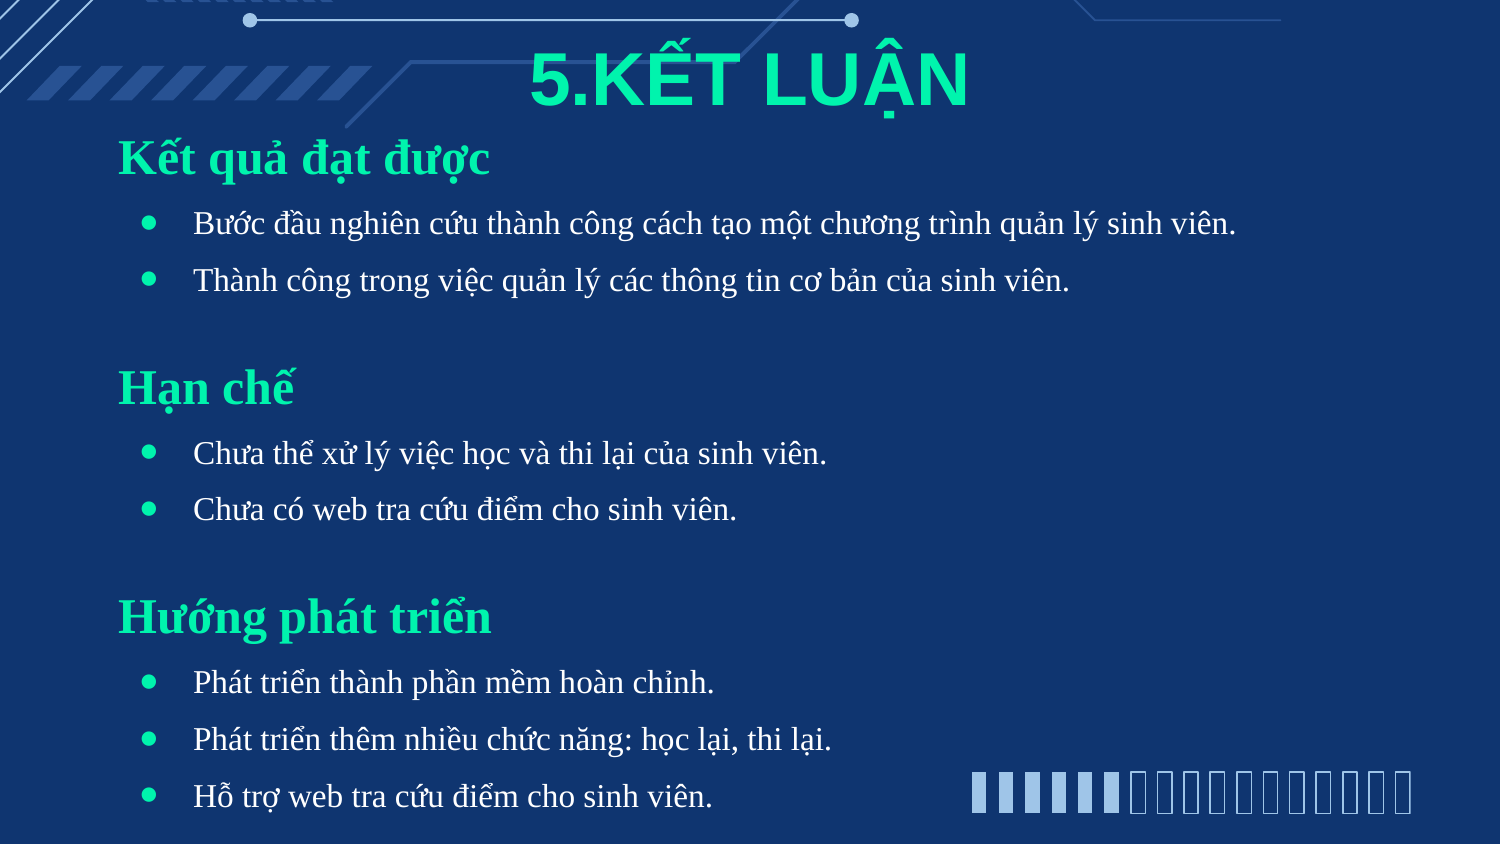

# 5.KẾT LUẬN
Kết quả đạt được
Bước đầu nghiên cứu thành công cách tạo một chương trình quản lý sinh viên.
Thành công trong việc quản lý các thông tin cơ bản của sinh viên.

Hạn chế
Chưa thể xử lý việc học và thi lại của sinh viên.
Chưa có web tra cứu điểm cho sinh viên.

Hướng phát triển
Phát triển thành phần mềm hoàn chỉnh.
Phát triển thêm nhiều chức năng: học lại, thi lại.
Hỗ trợ web tra cứu điểm cho sinh viên.